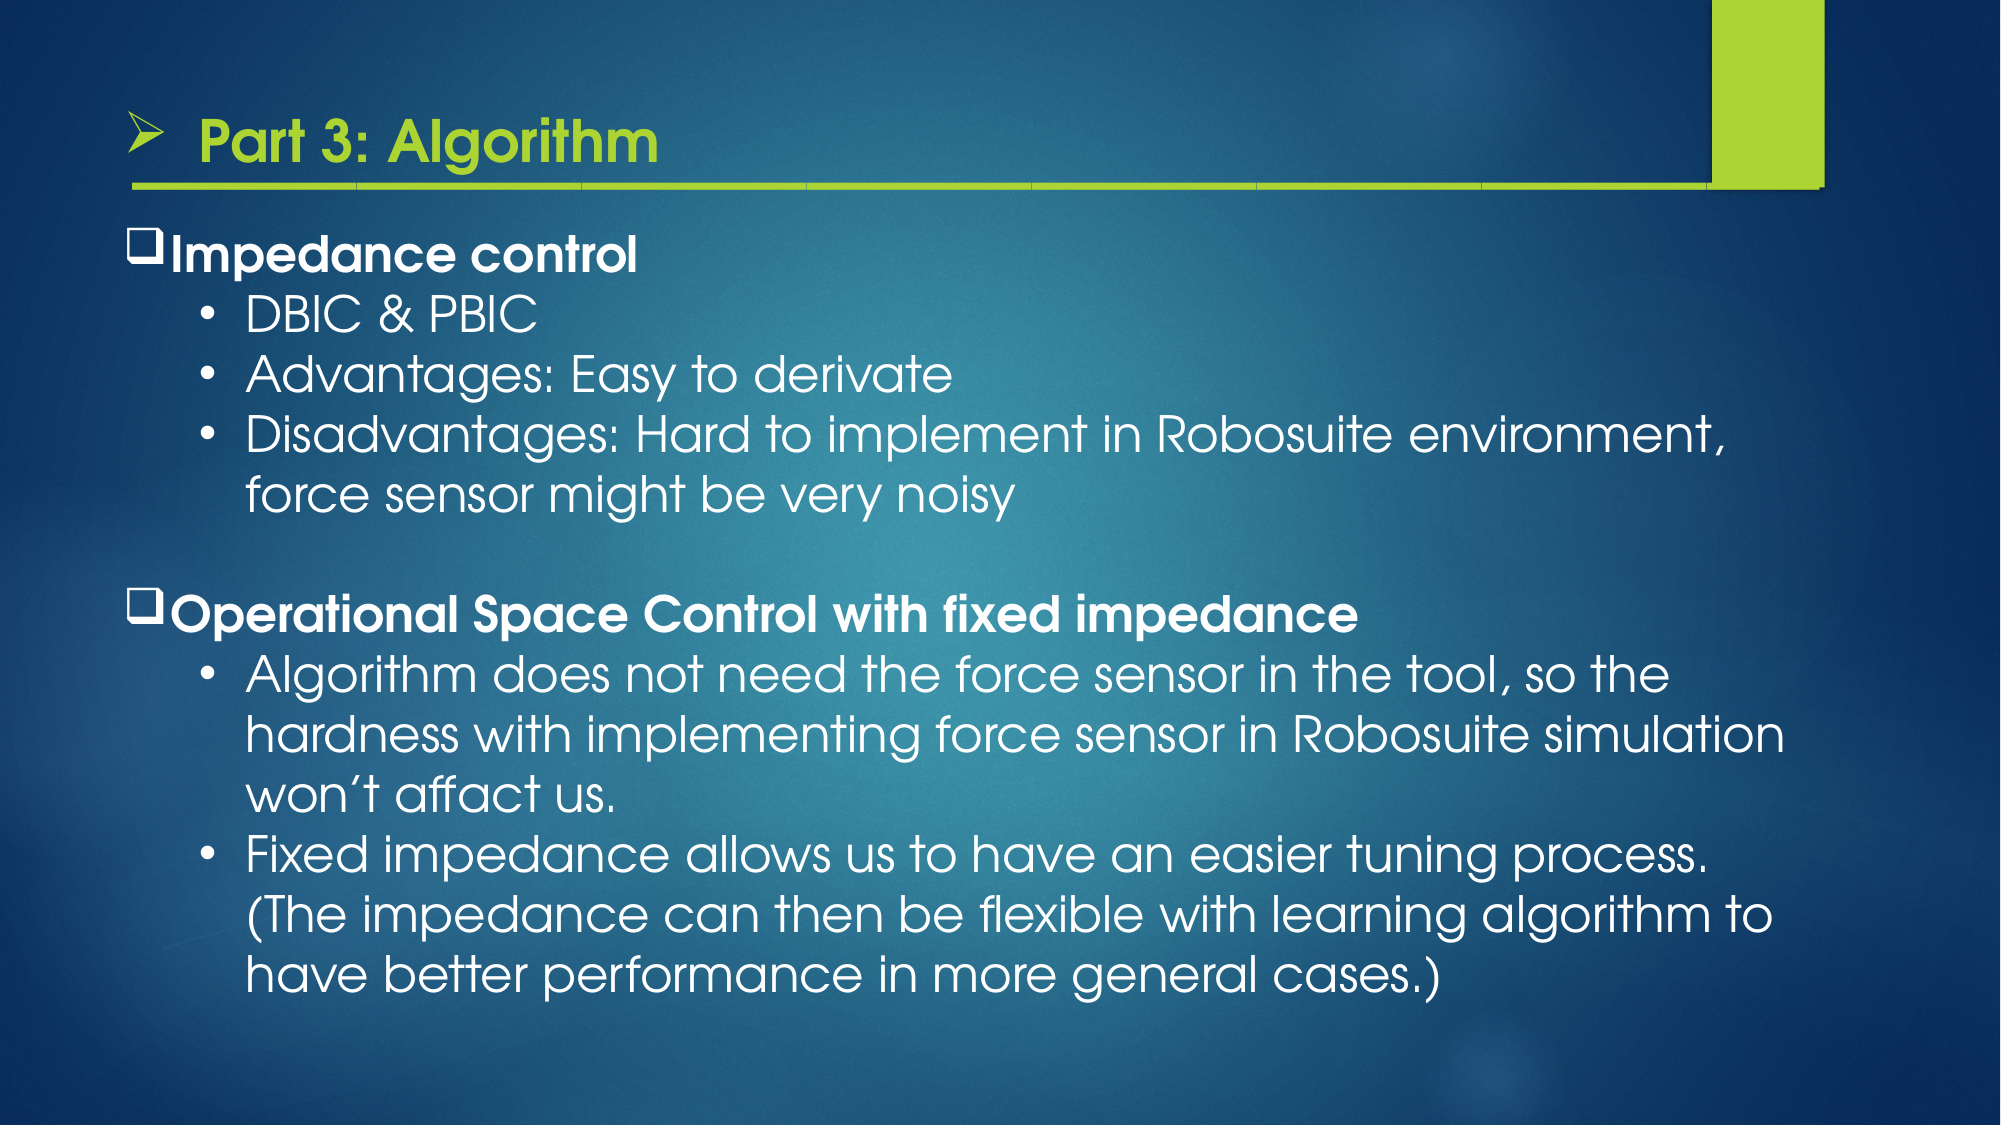

———————————————
Part 3: Algorithm

Impedance control
DBIC & PBIC
Advantages: Easy to derivate
Disadvantages: Hard to implement in Robosuite environment, force sensor might be very noisy

Operational Space Control with fixed impedance
Algorithm does not need the force sensor in the tool, so the hardness with implementing force sensor in Robosuite simulation won’t affact us.
Fixed impedance allows us to have an easier tuning process. (The impedance can then be flexible with learning algorithm to have better performance in more general cases.)